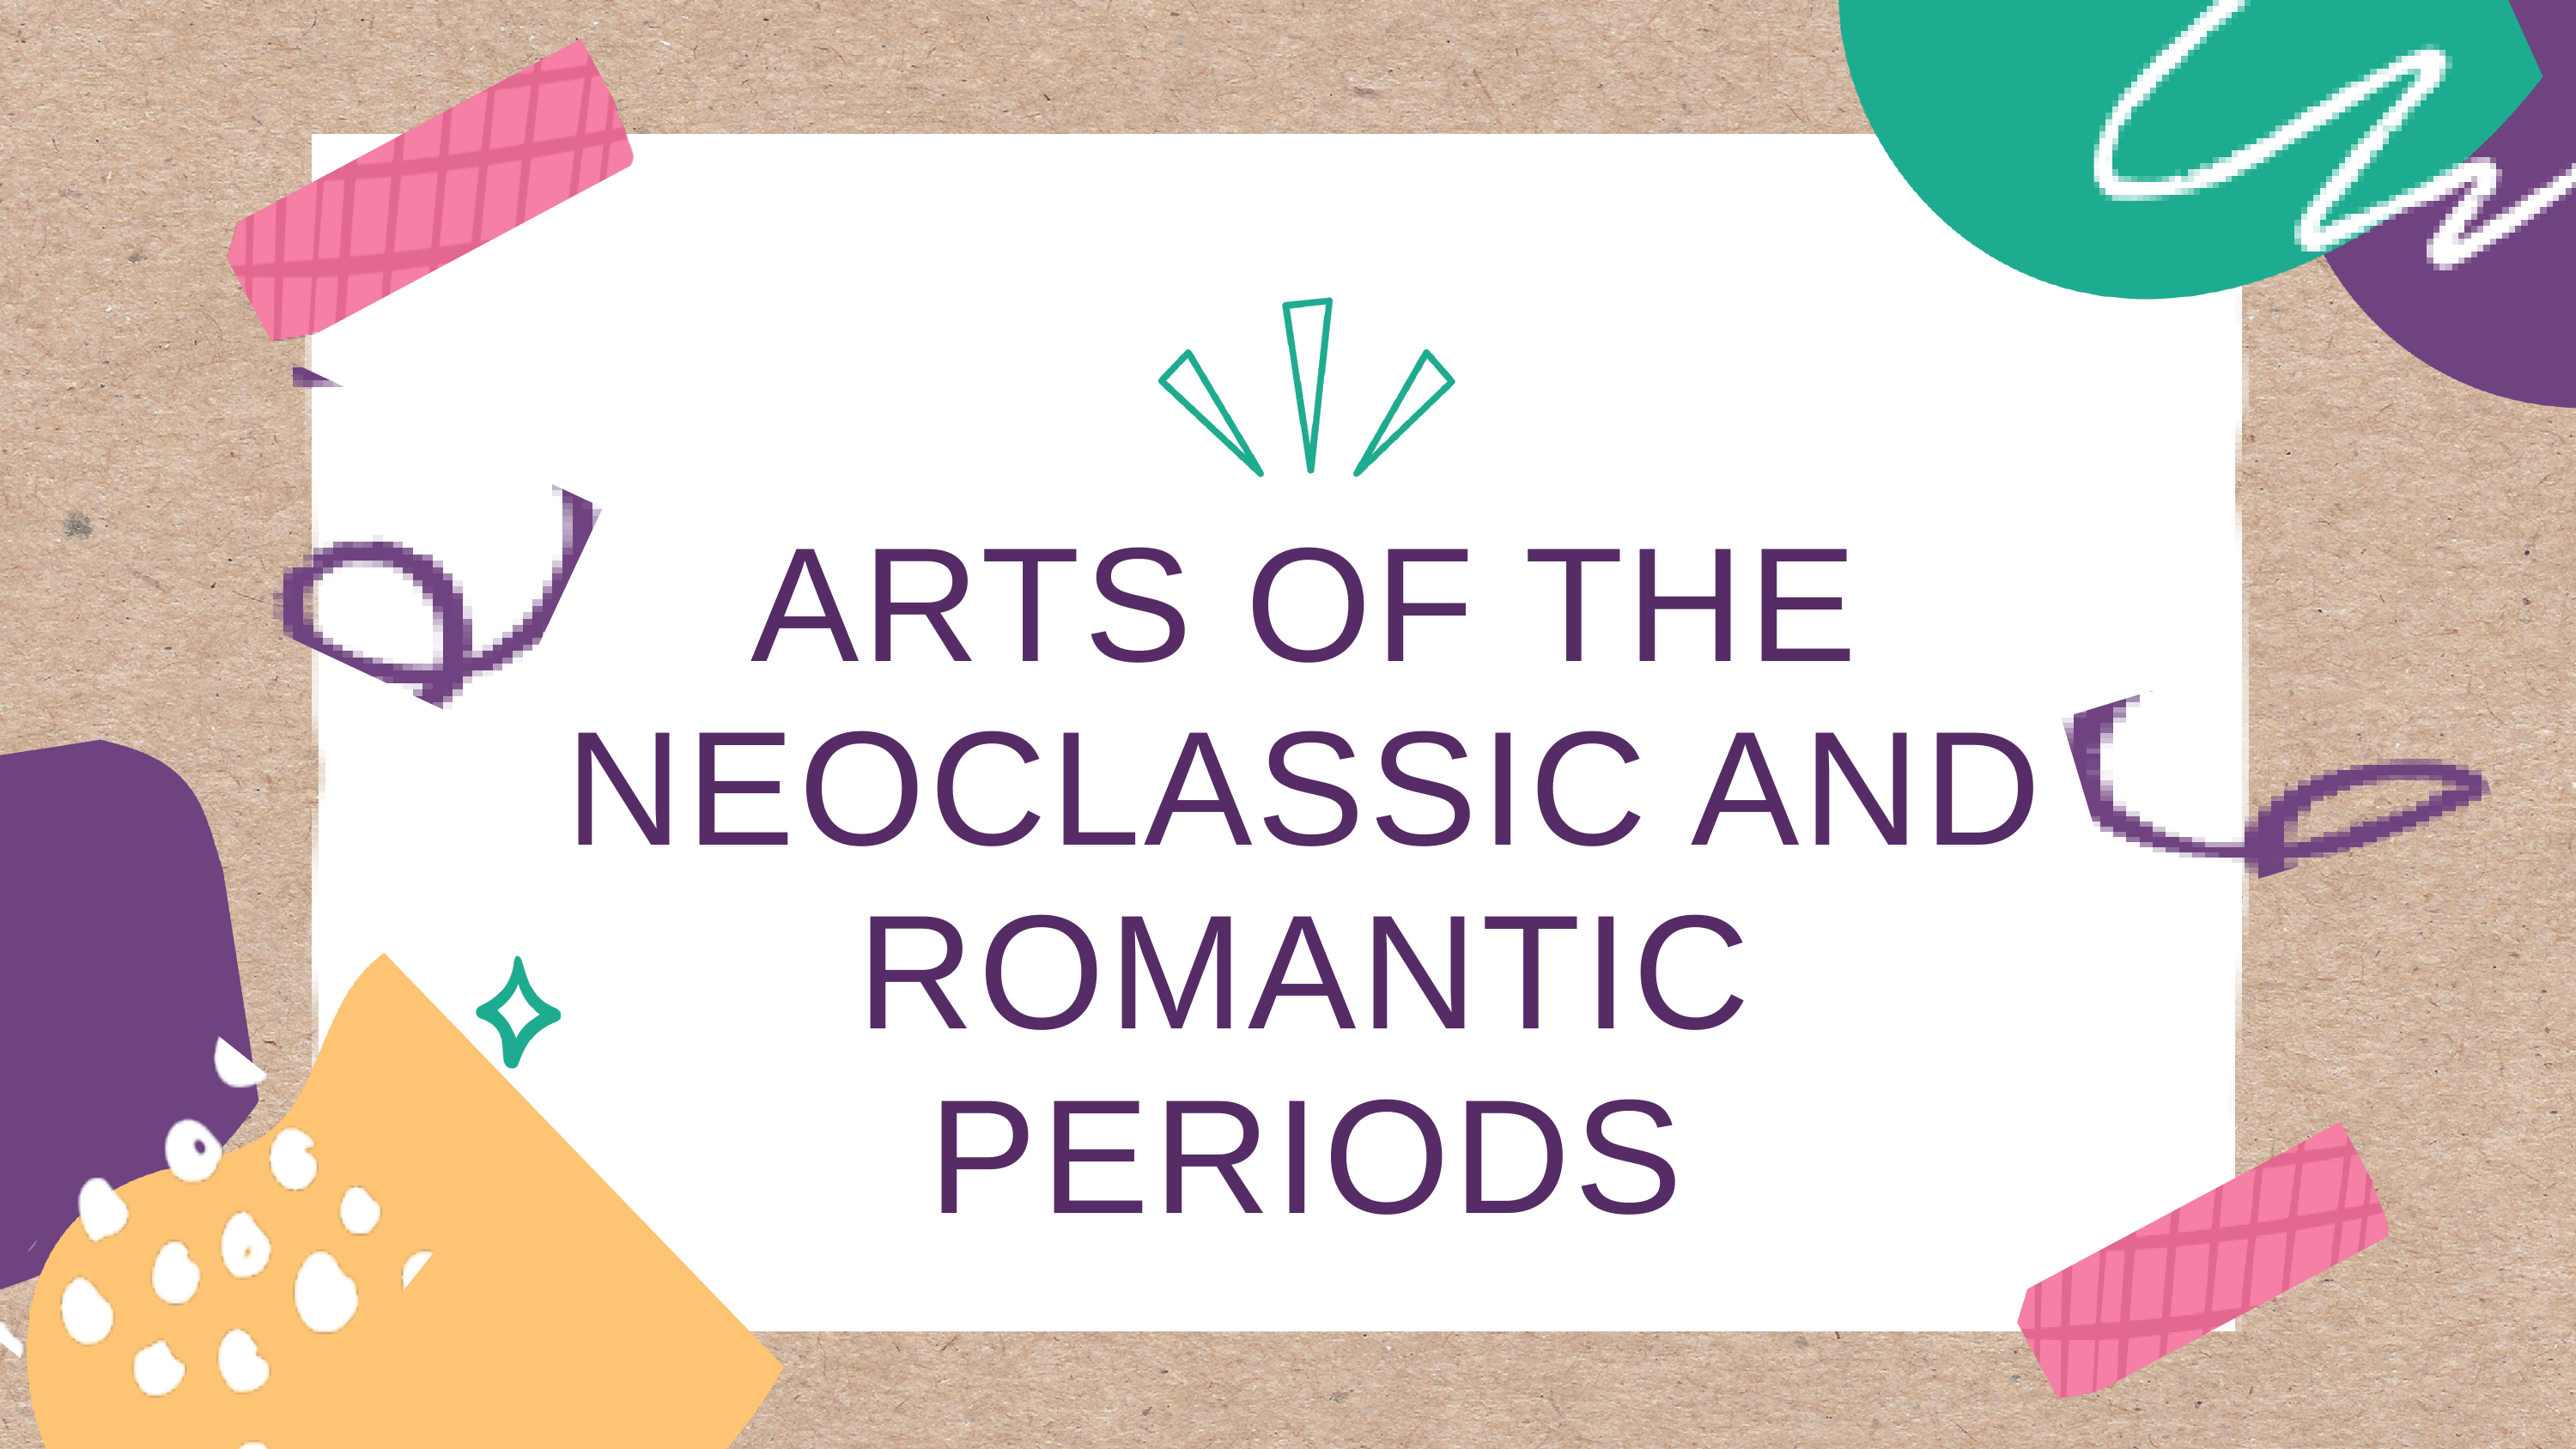

ARTS OF THE NEOCLASSIC AND ROMANTIC PERIODS